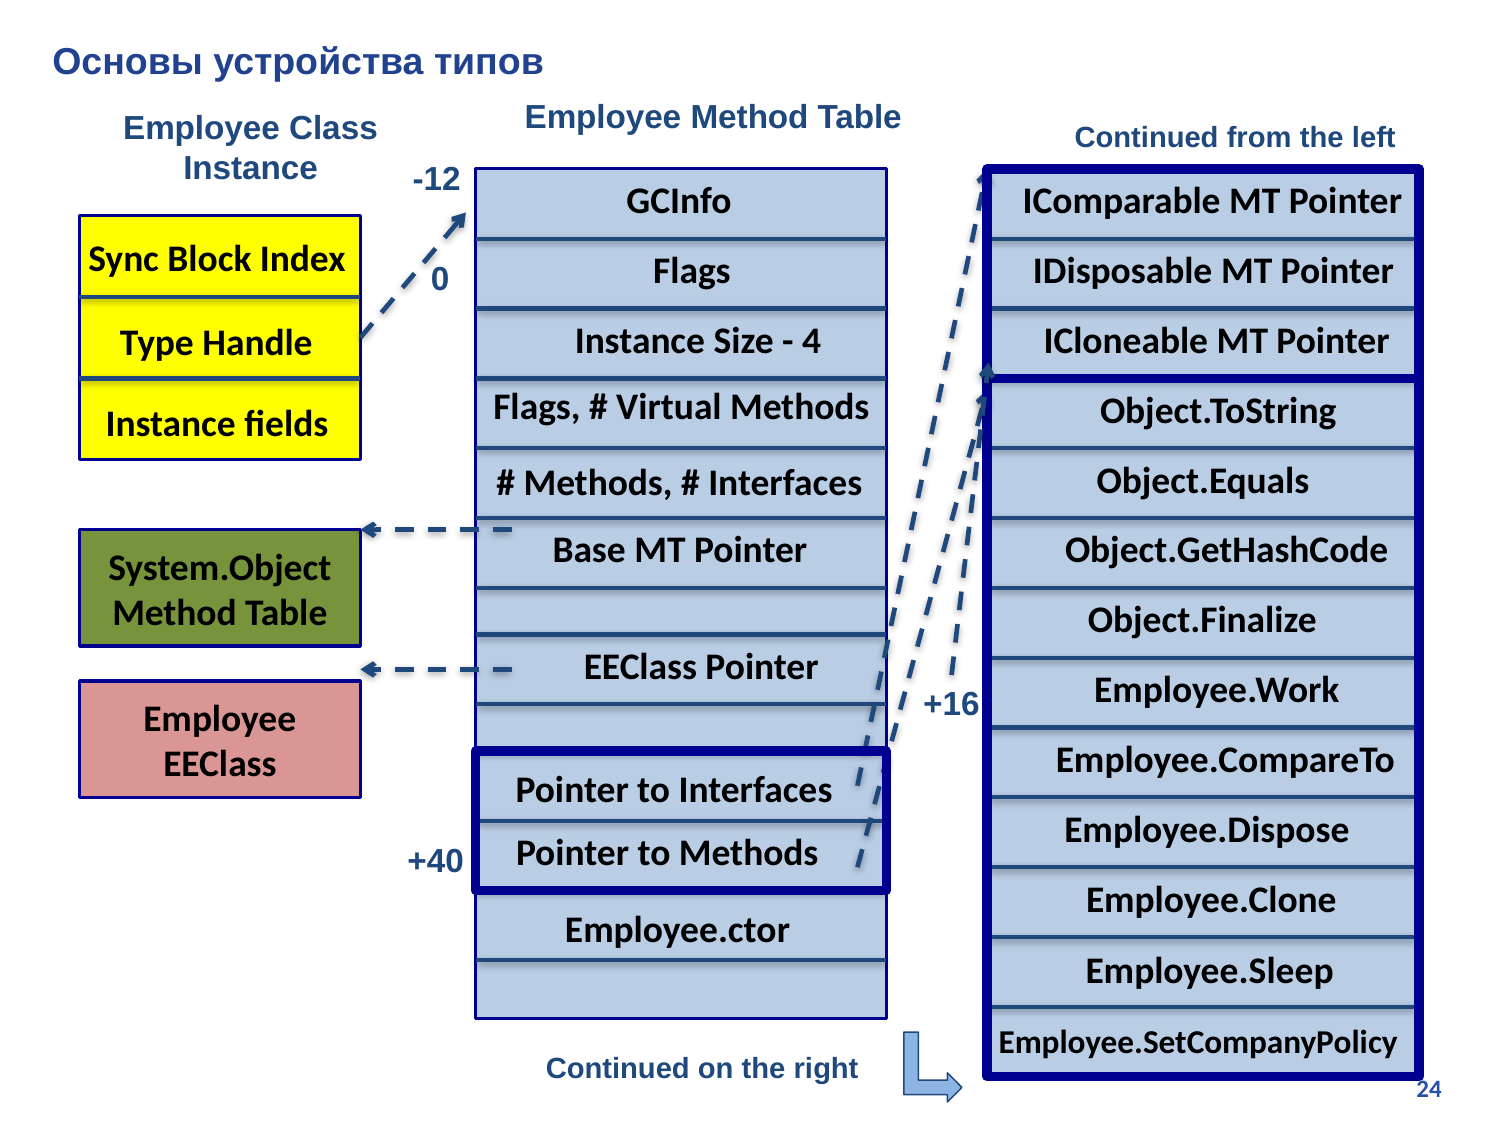

# Основы устройства типов
Employee Method Table
Employee Class
 Instance
Continued from the left
-12

GCInfo

IComparable MT Pointer

Sync Block Index
Flags
IDisposable MT Pointer
0
Instance Size - 4
ICloneable MT Pointer
Type Handle
Flags, # Virtual Methods

Object.ToString
Instance fields
Object.Equals
# Methods, # Interfaces
Base MT Pointer
Object.GetHashCode
System.Object Method Table
Object.Finalize
EEClass Pointer
Employee.Work
+16
Employee EEClass
Employee.CompareTo

Pointer to Interfaces
Employee.Dispose
Pointer to Methods
+40
Employee.Clone
Employee.ctor
Employee.Sleep
Employee.SetCompanyPolicy

Continued on the right